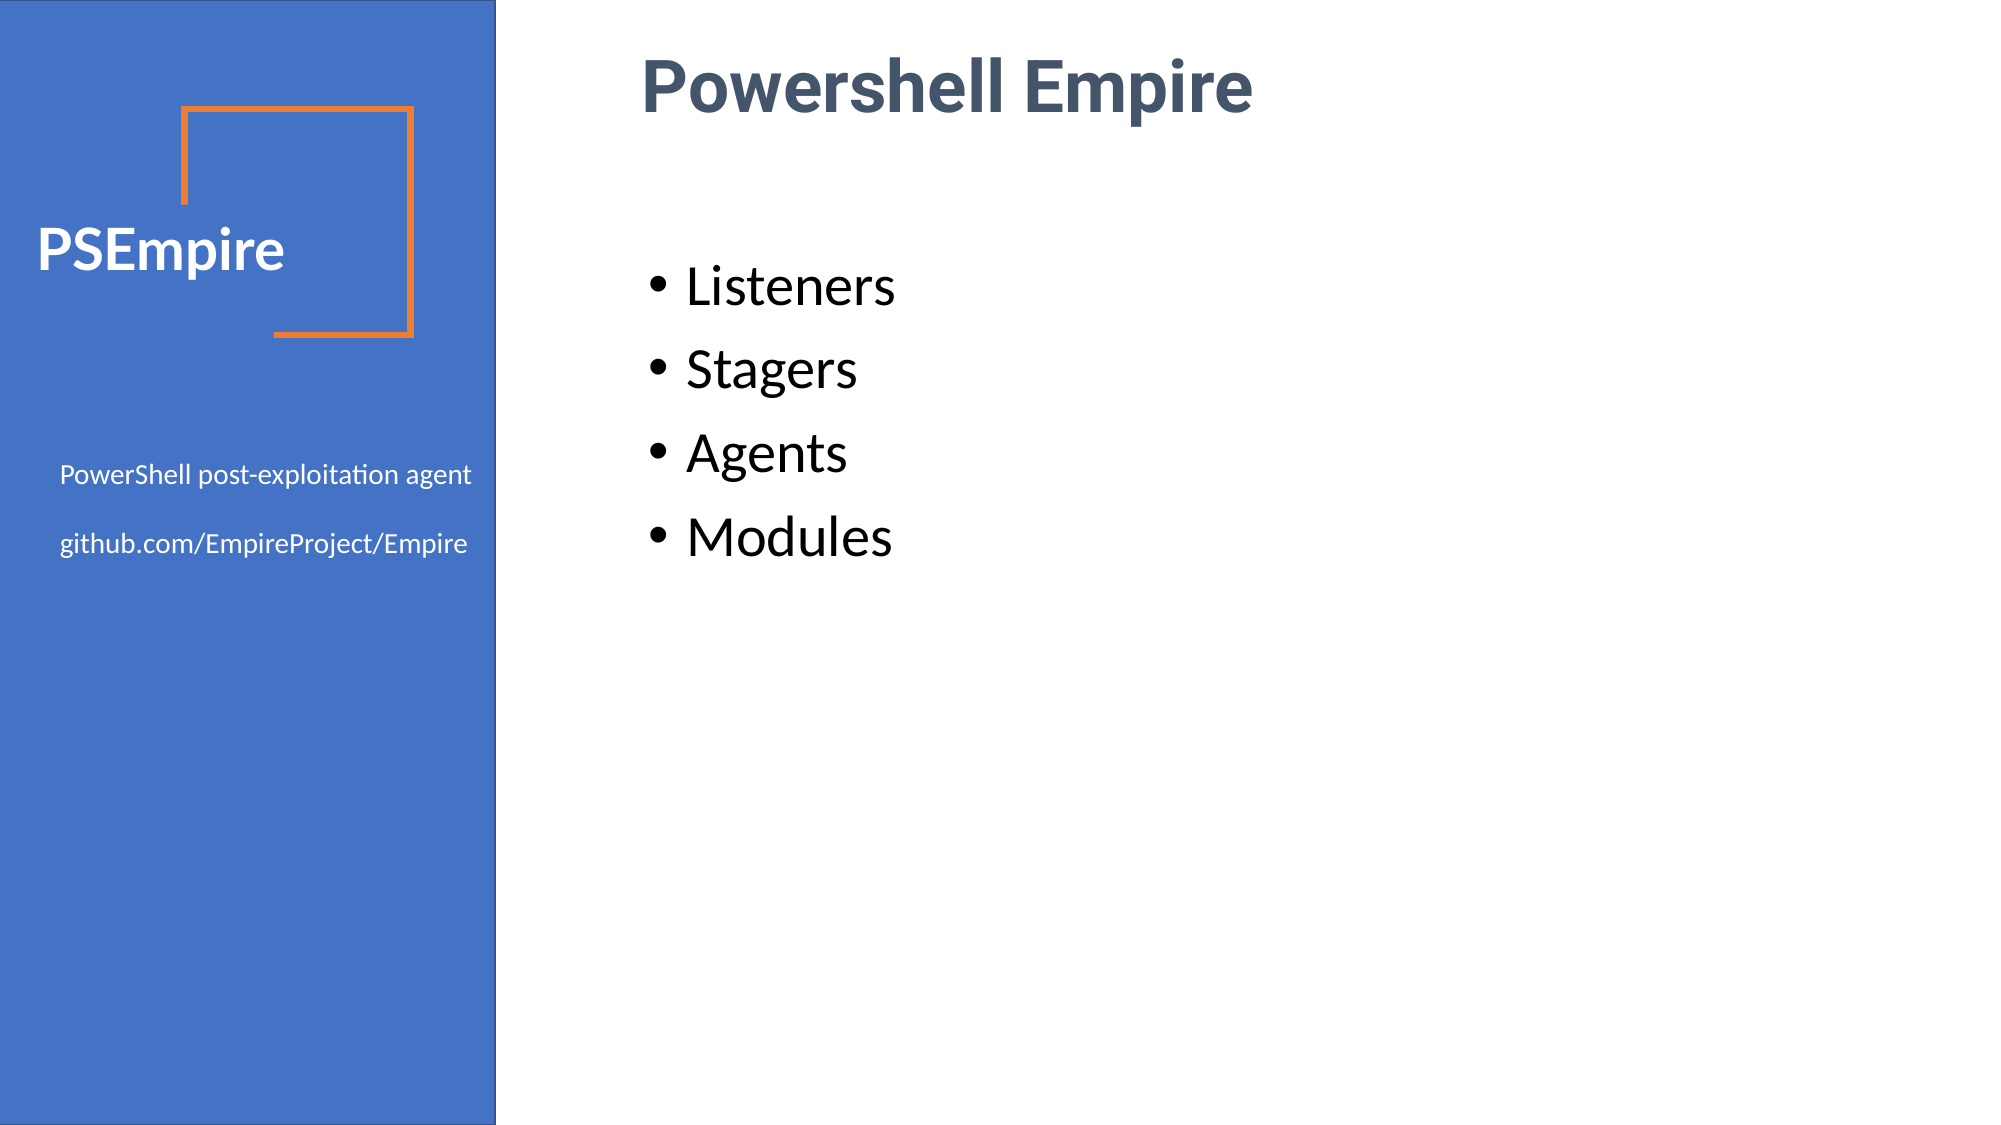

Powershell Empire

PSEmpire

Listeners
Stagers
Agents
Modules

PowerShell post-exploitation agent

github.com/EmpireProject/Empire